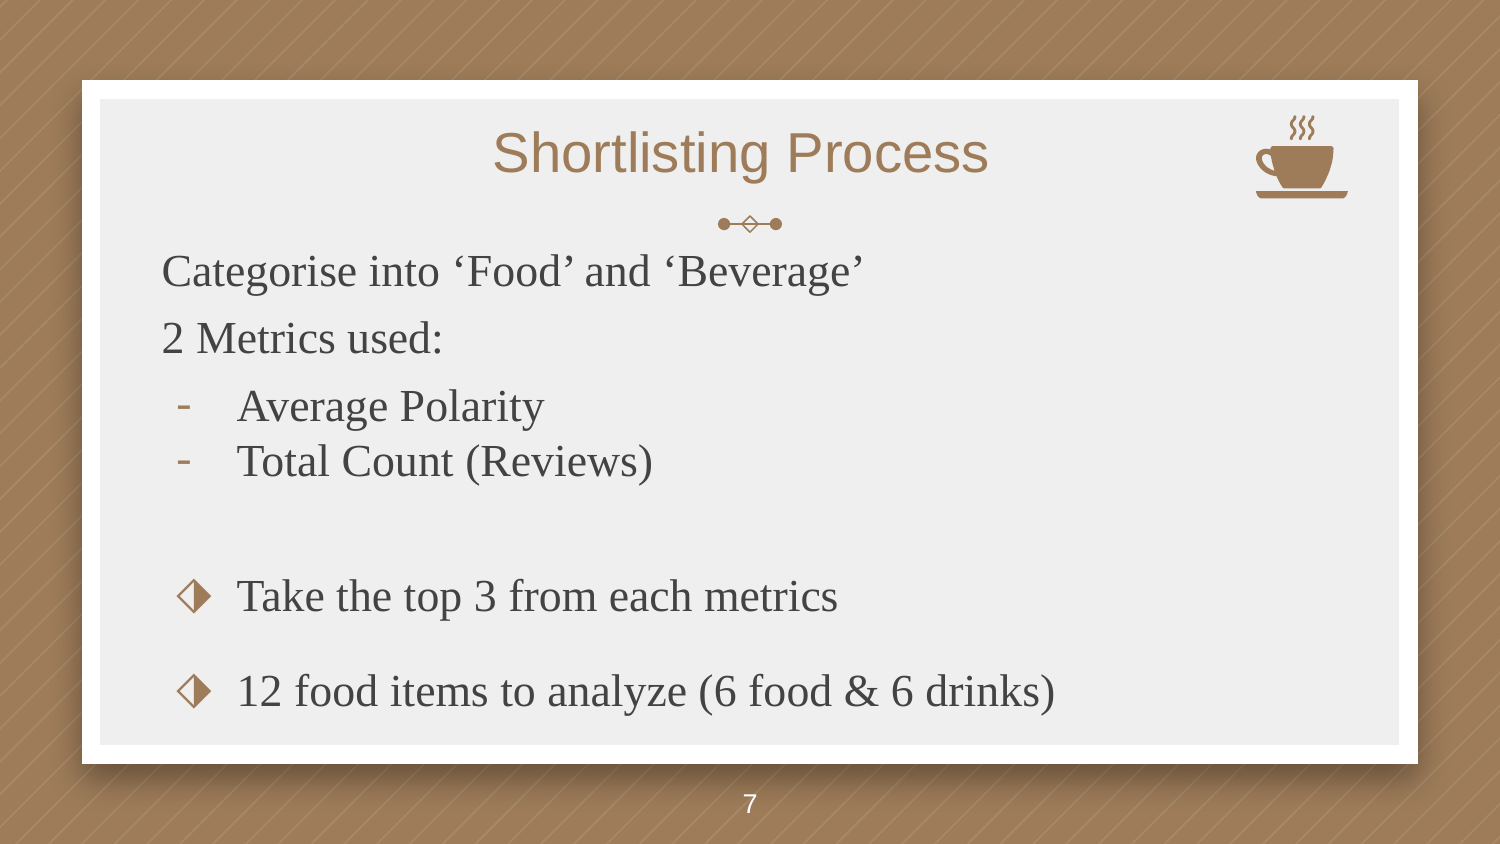

# Shortlisting Process

Categorise into ‘Food’ and ‘Beverage’
2 Metrics used:
Average Polarity
Total Count (Reviews)

Take the top 3 from each metrics

12 food items to analyze (6 food & 6 drinks)

7